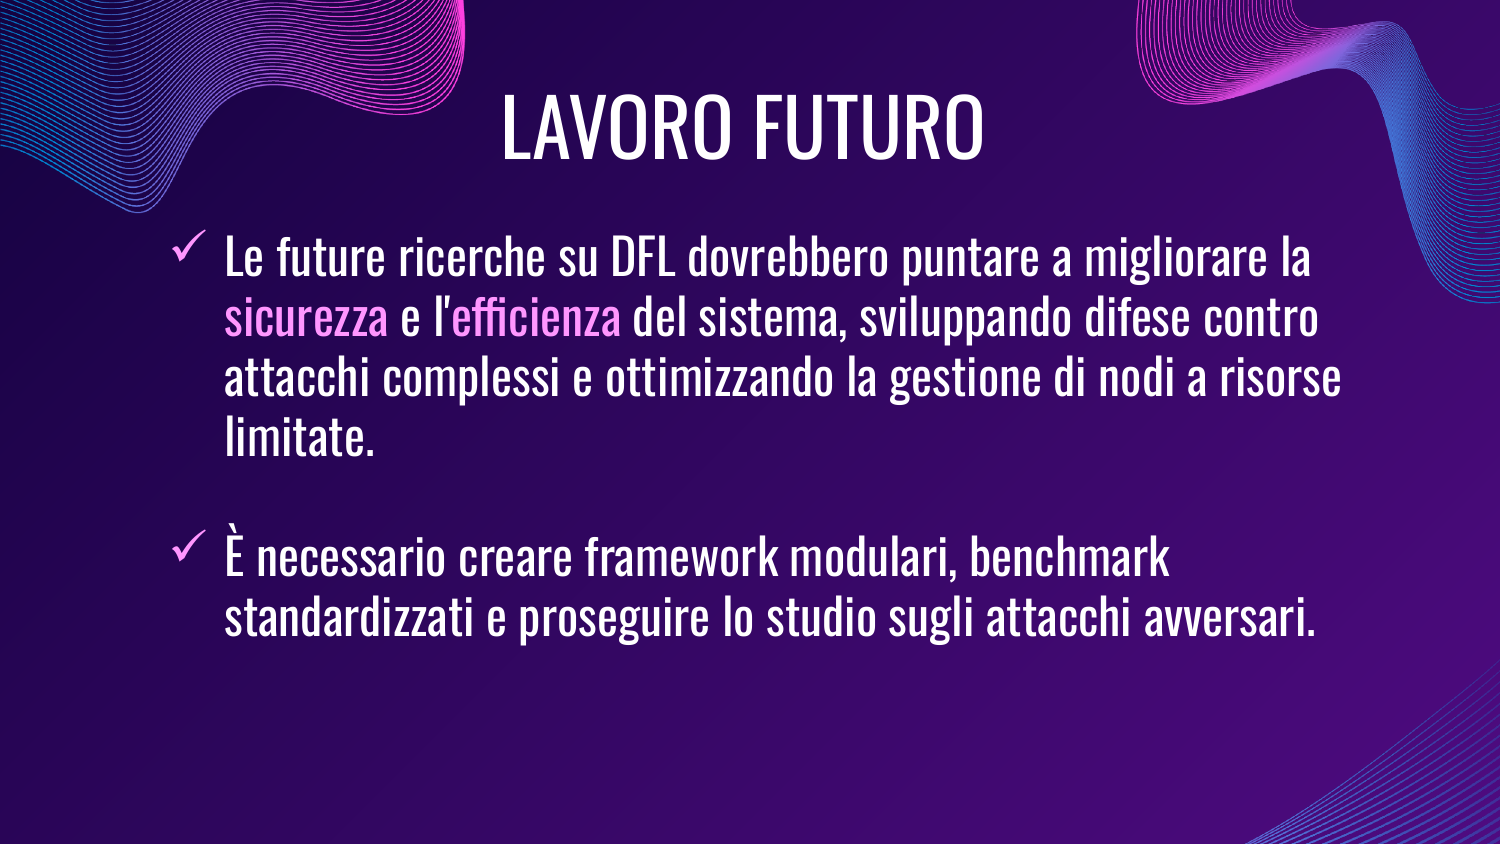

LAVORO FUTURO
Le future ricerche su DFL dovrebbero puntare a migliorare la sicurezza e l'efficienza del sistema, sviluppando difese contro attacchi complessi e ottimizzando la gestione di nodi a risorse limitate.

È necessario creare framework modulari, benchmark standardizzati e proseguire lo studio sugli attacchi avversari.